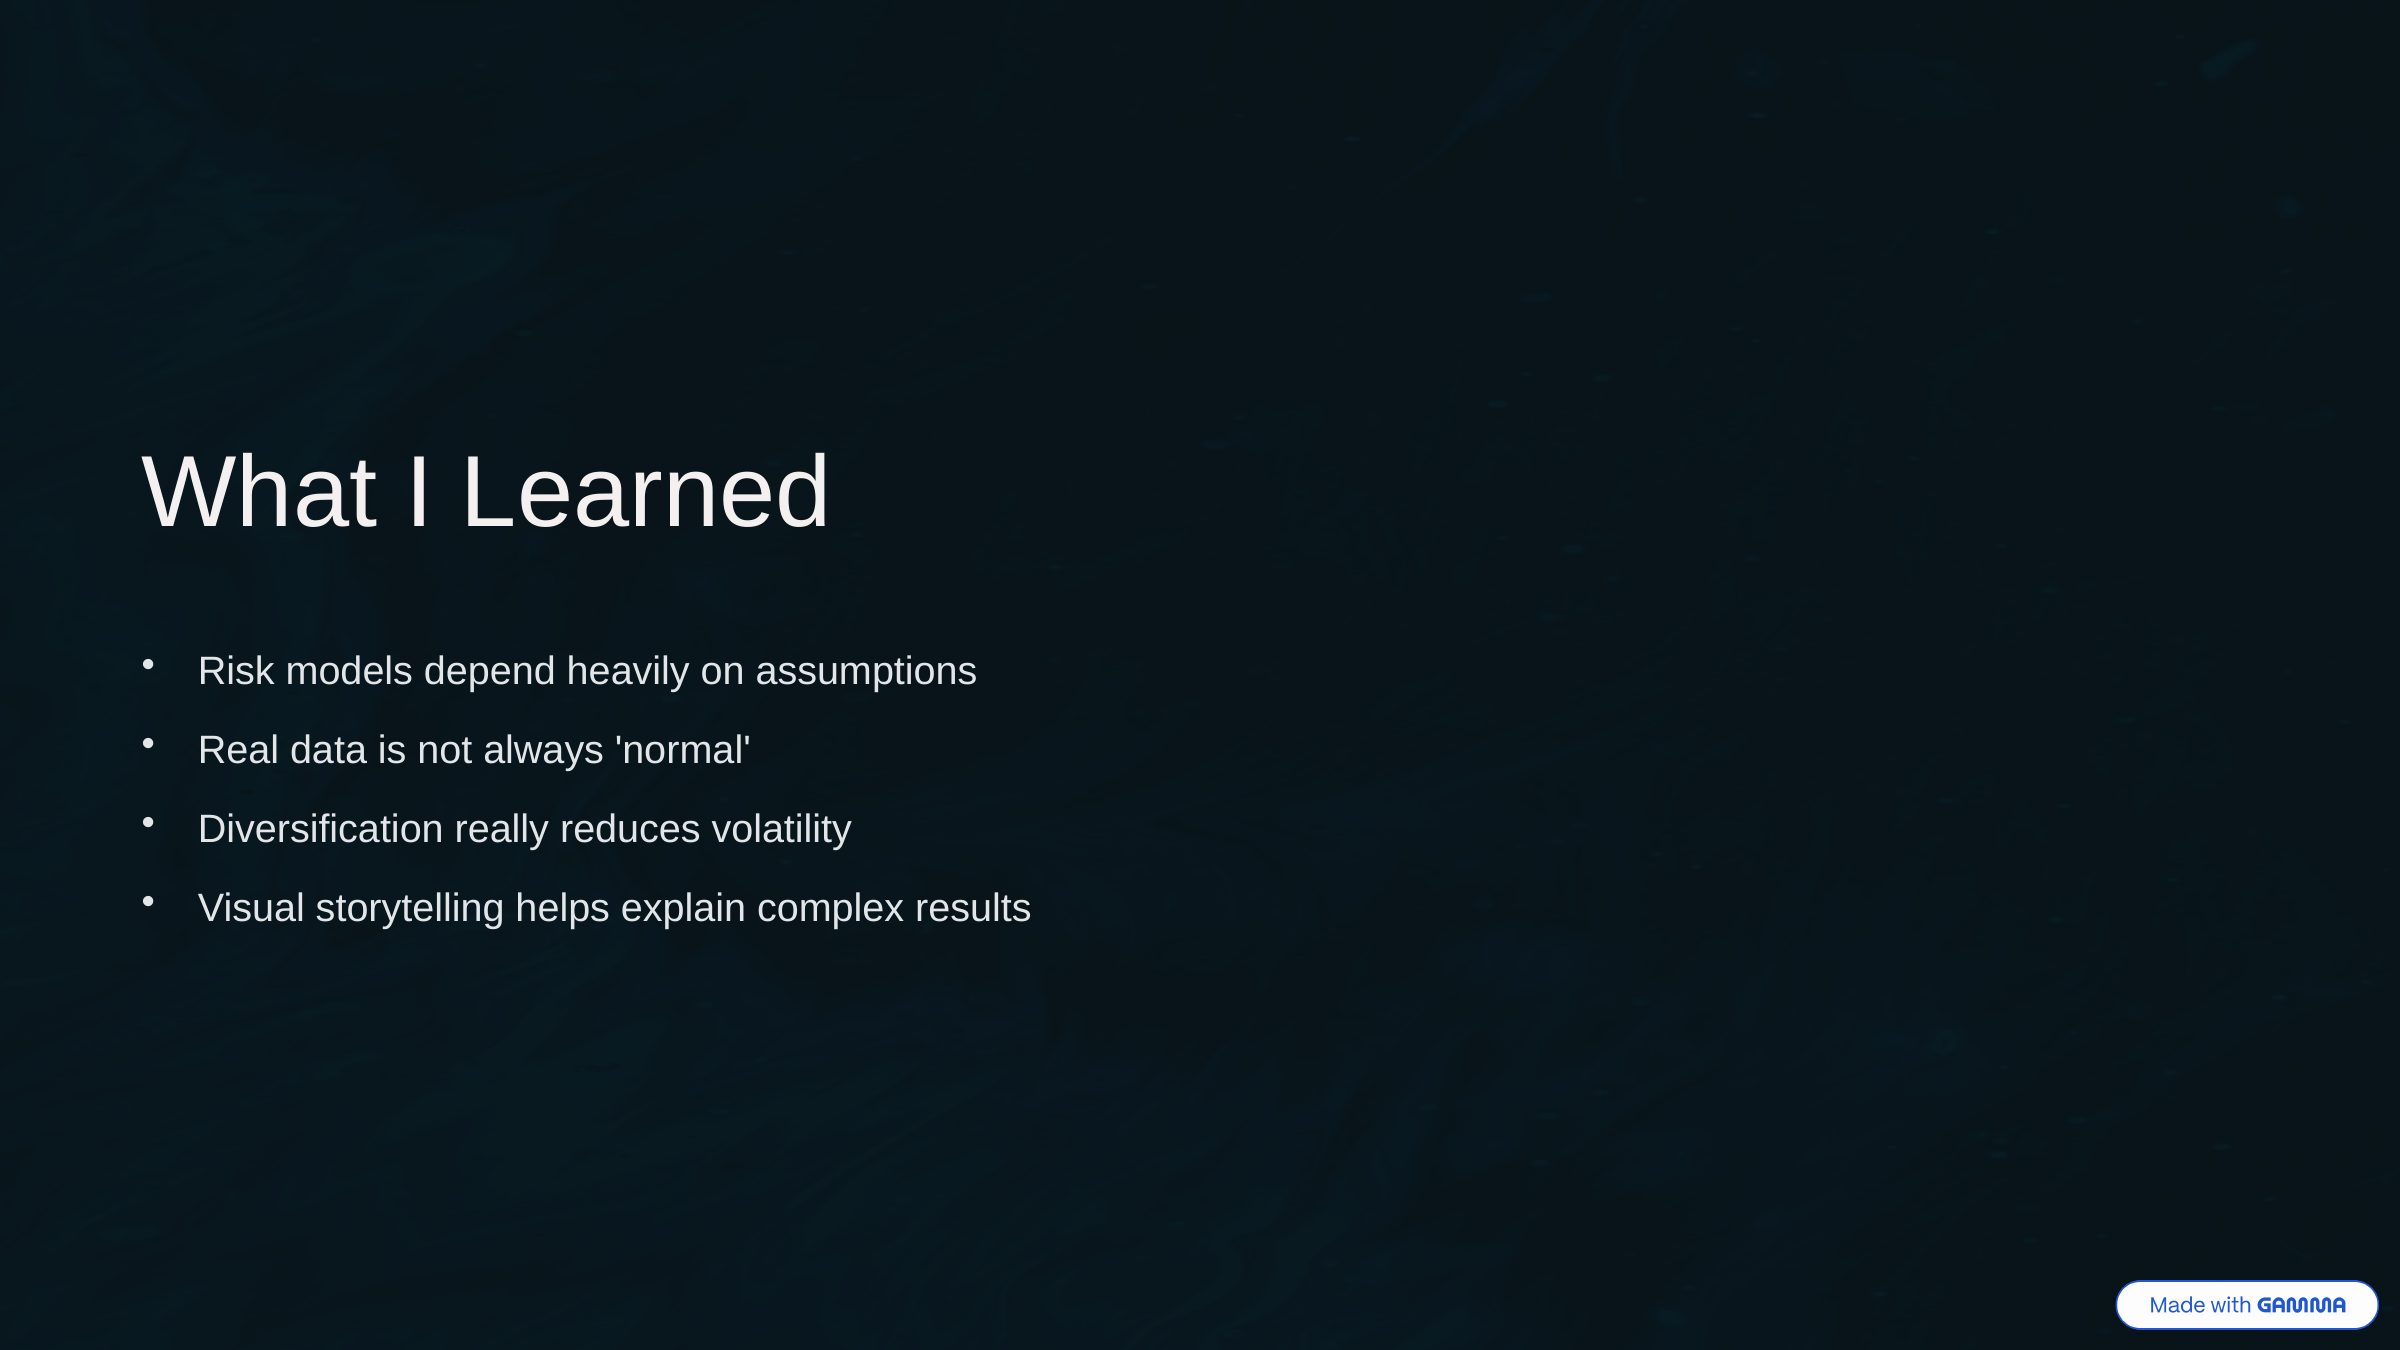

What I Learned
Risk models depend heavily on assumptions
Real data is not always 'normal'
Diversification really reduces volatility
Visual storytelling helps explain complex results